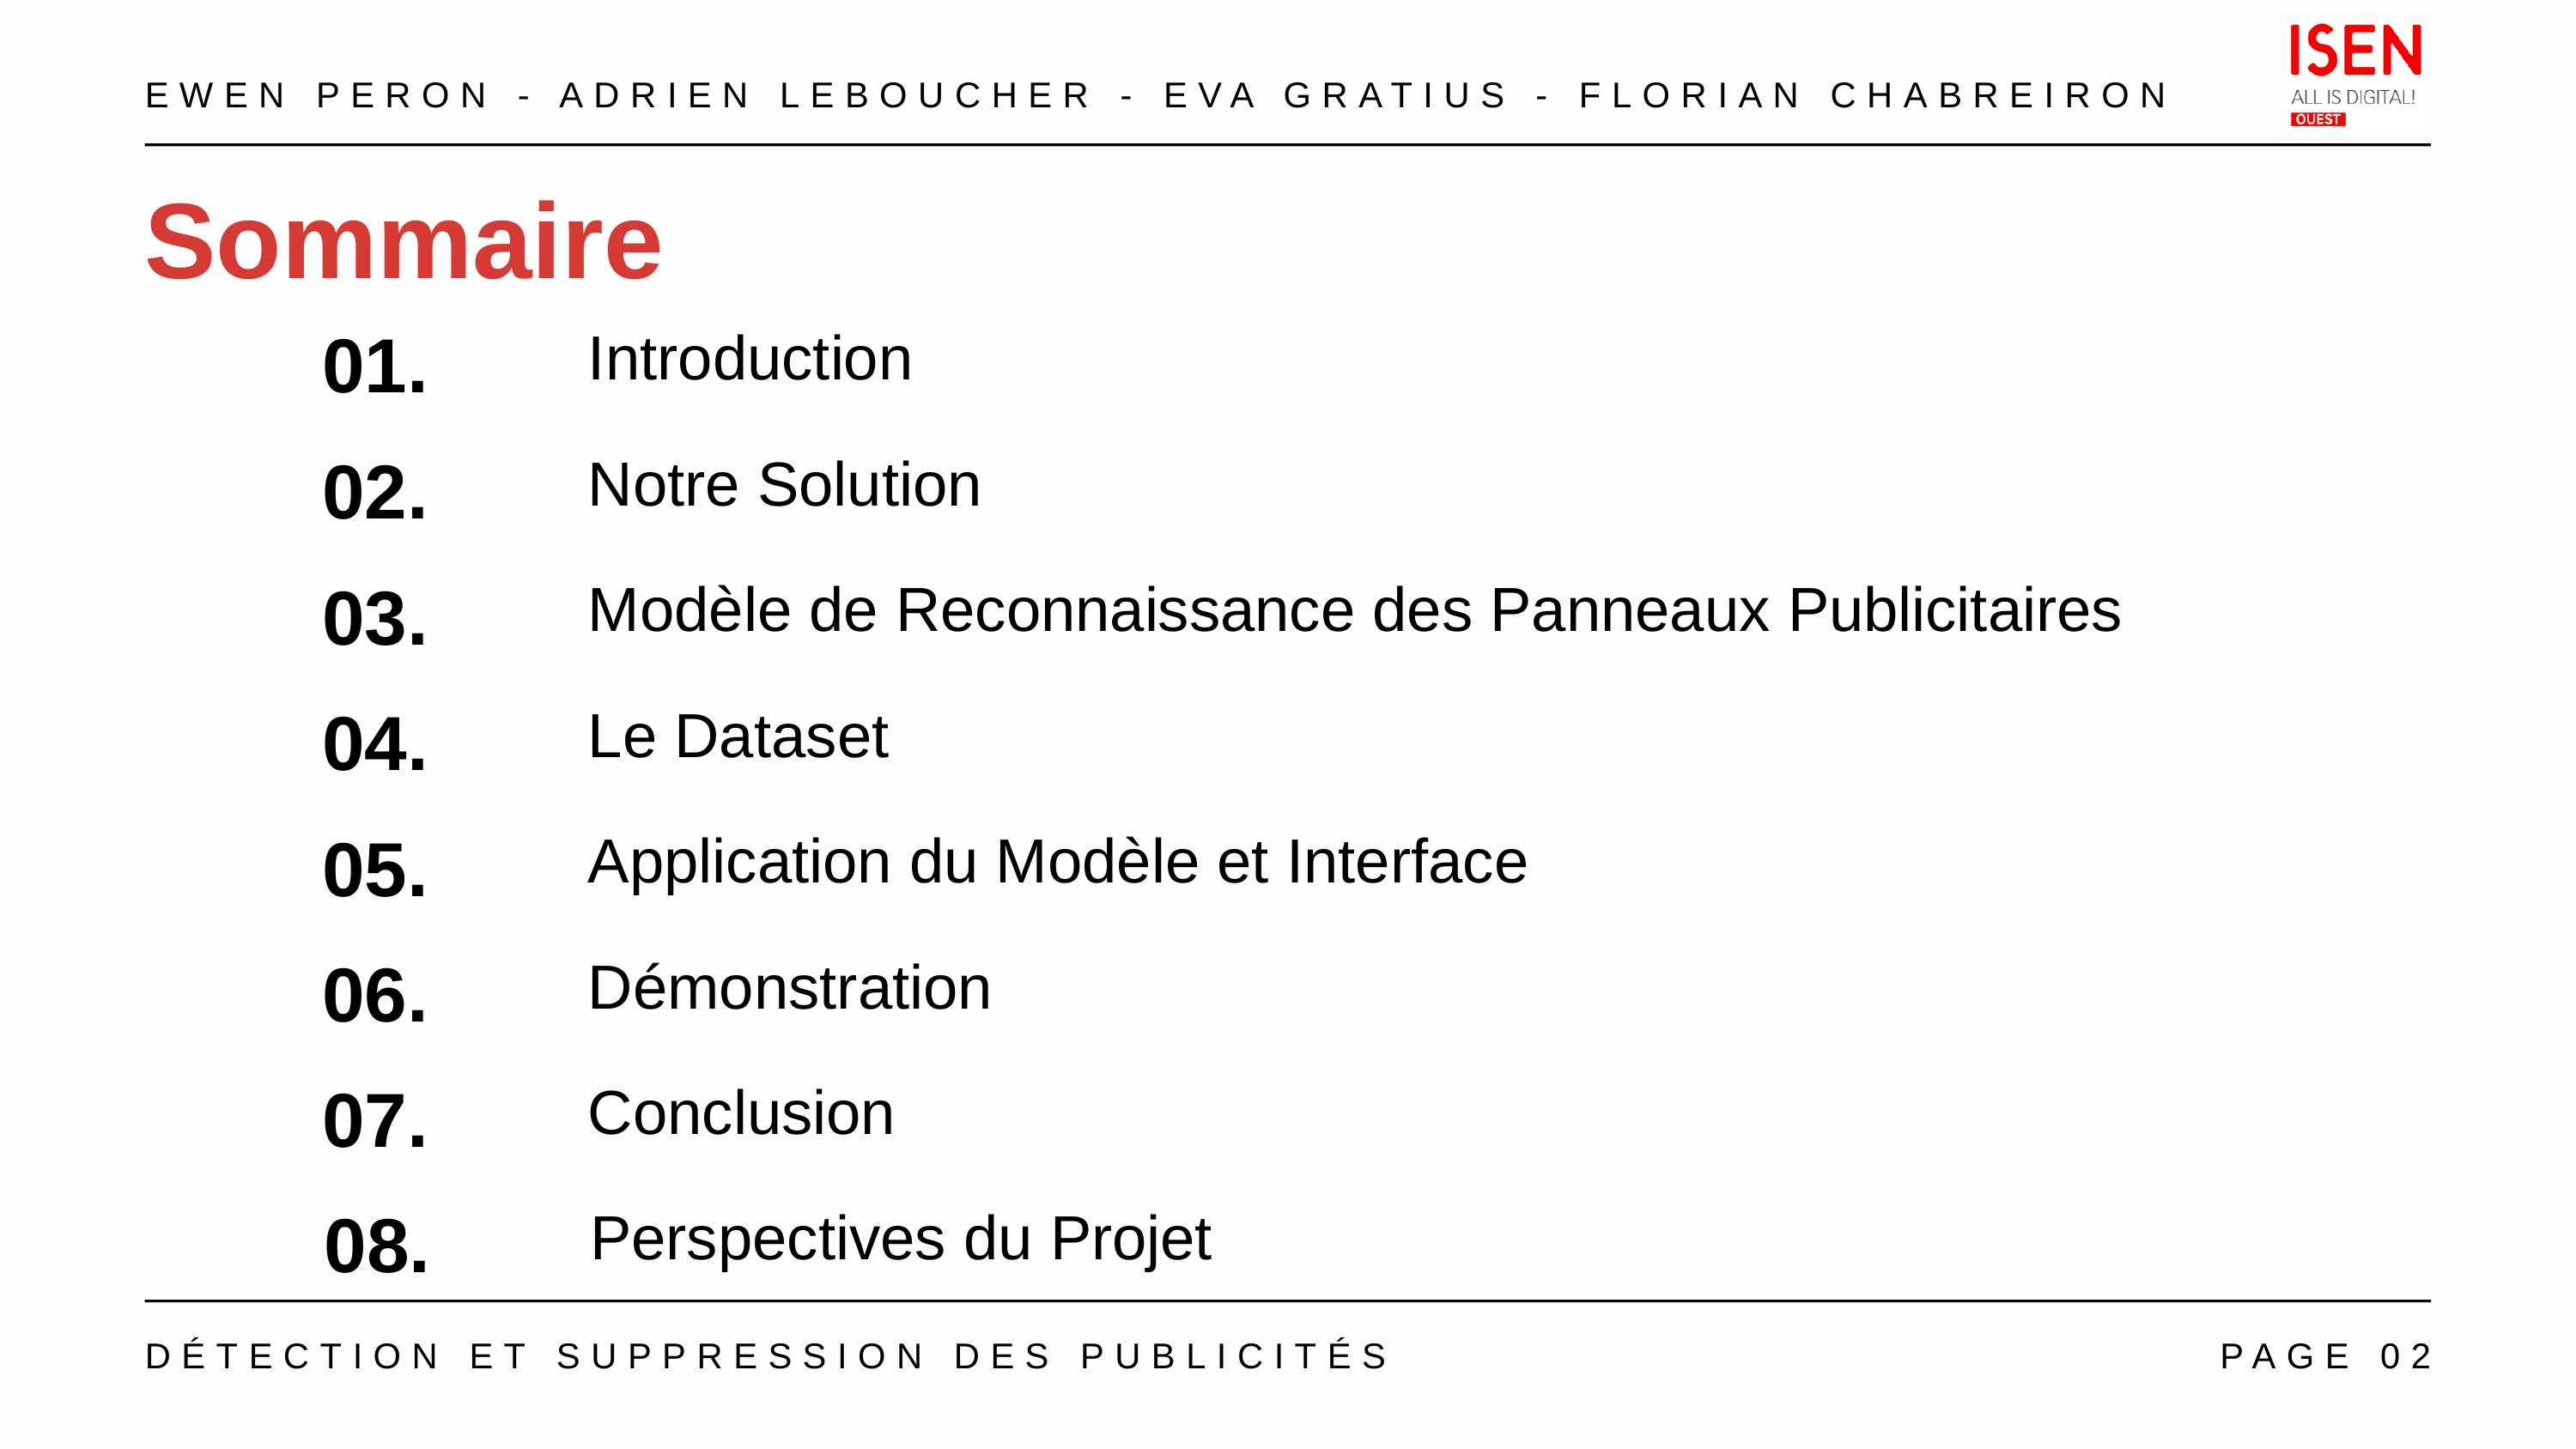

EWEN PERON - ADRIEN LEBOUCHER - EVA GRATIUS - FLORIAN CHABREIRON

Sommaire
01.
Introduction
02.
Notre Solution
03.
Modèle de Reconnaissance des Panneaux Publicitaires
04.
Le Dataset
05.
Application du Modèle et Interface
06.
Démonstration
07.
Conclusion
08.
Perspectives du Projet

DÉTECTION ET SUPPRESSION DES PUBLICITÉS
PAGE 02